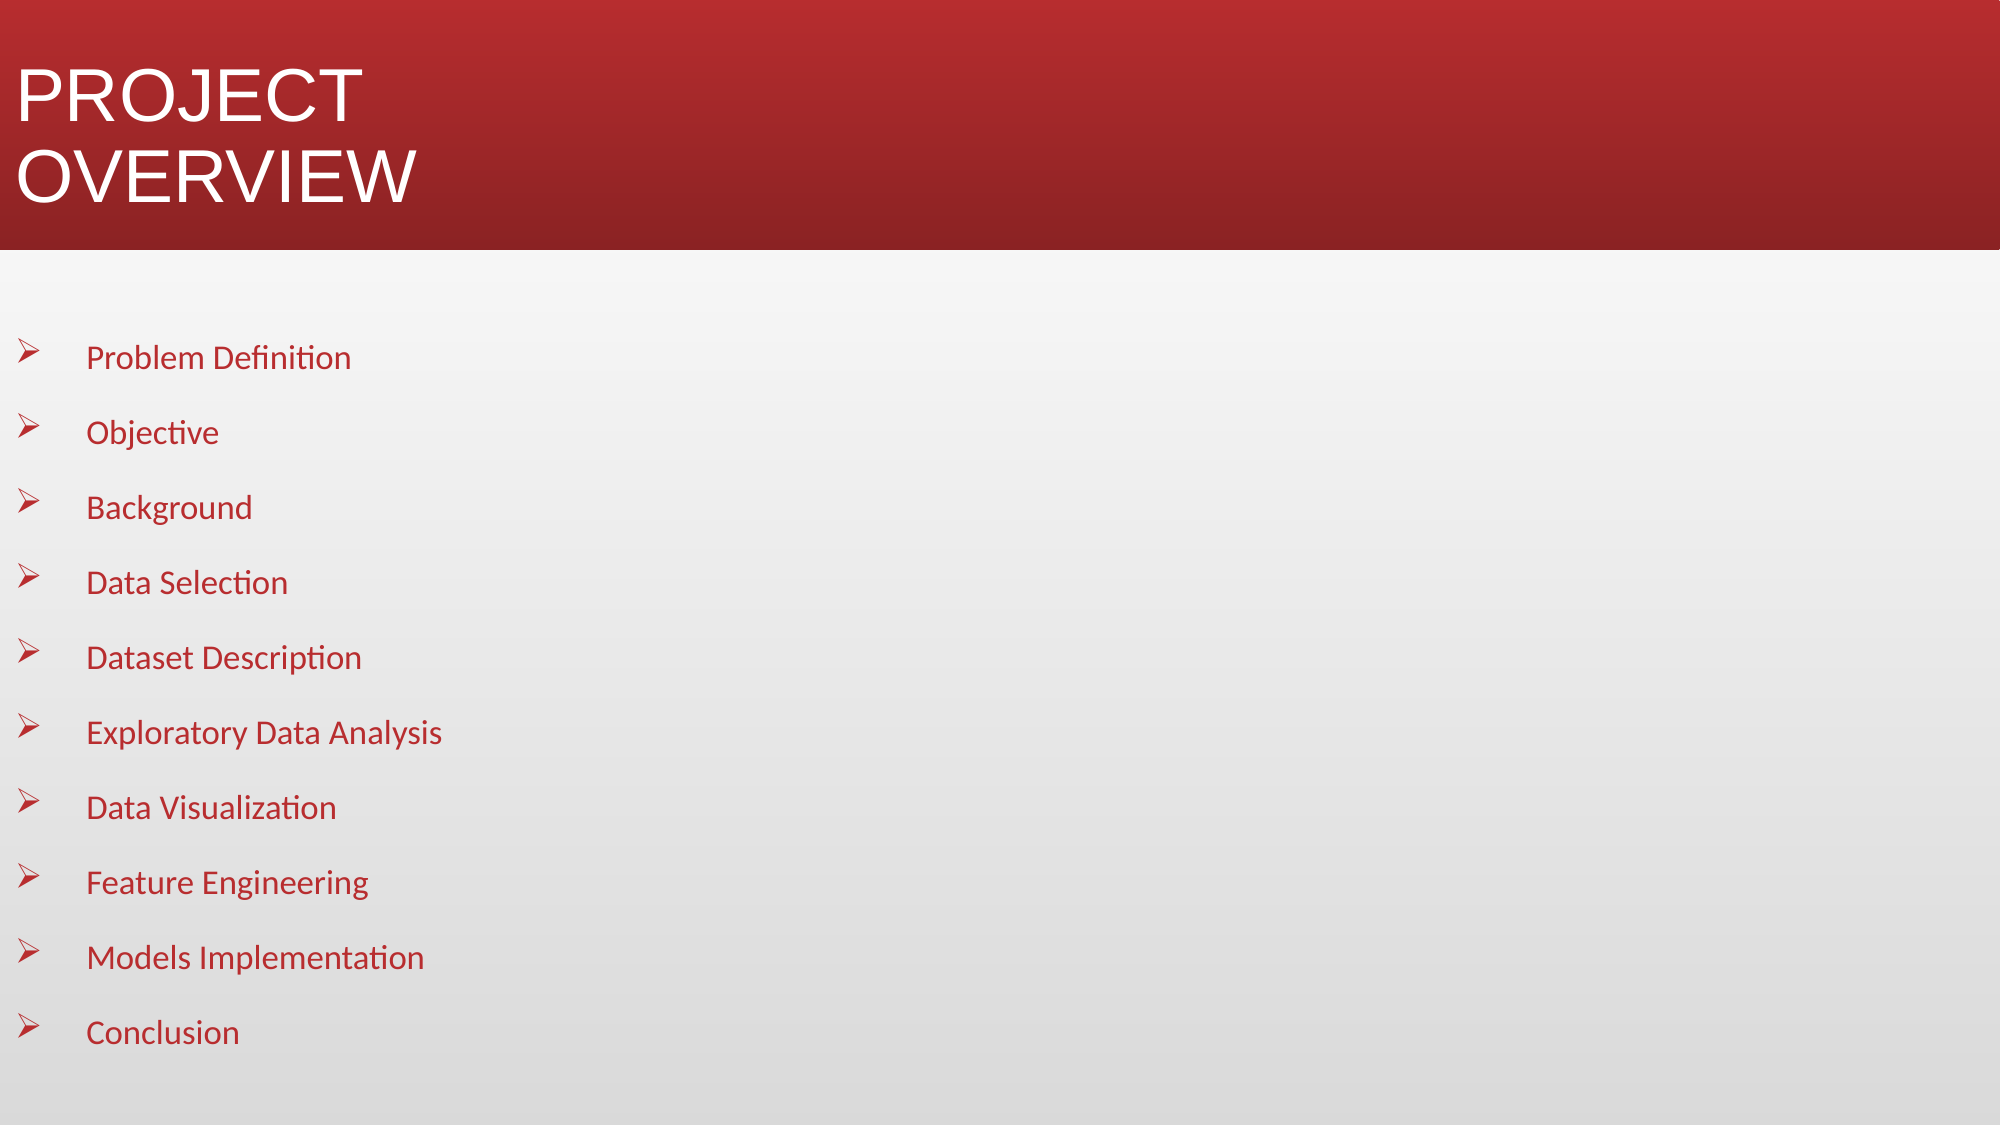

# PROJECT OVERVIEW

Problem Definition

Objective

Background

Data Selection

Dataset Description

Exploratory Data Analysis

Data Visualization

Feature Engineering

Models Implementation

Conclusion